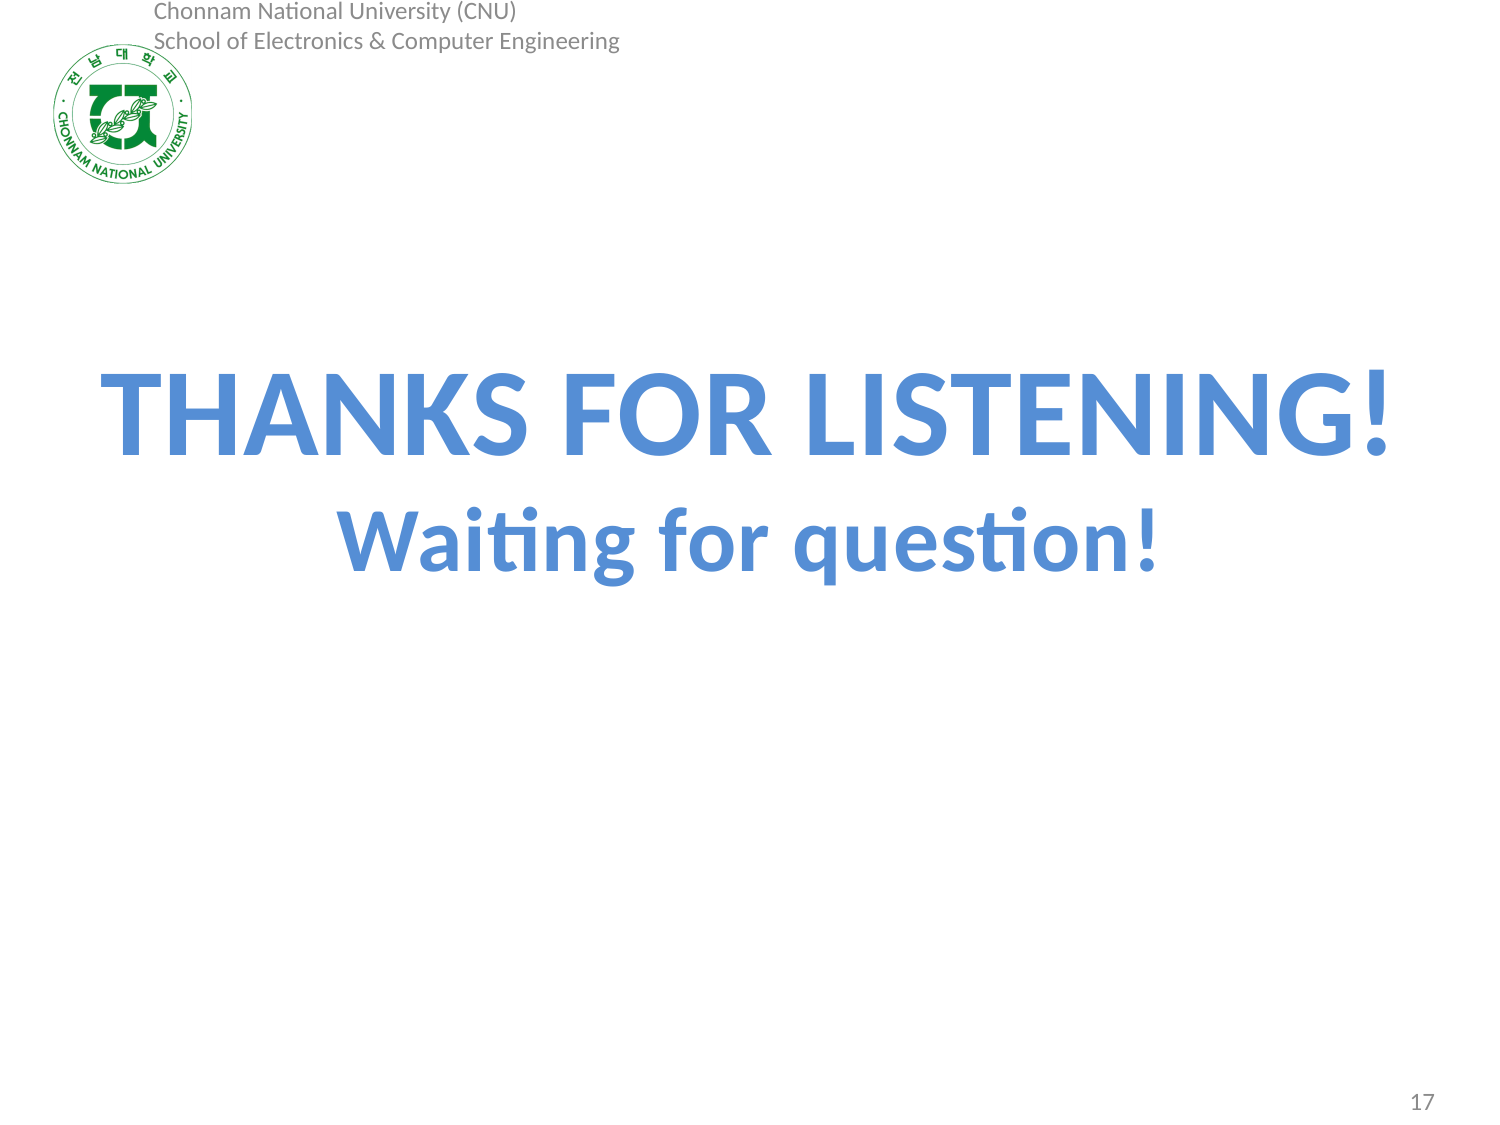

THANKS FOR LISTENING!
Waiting for question!
17